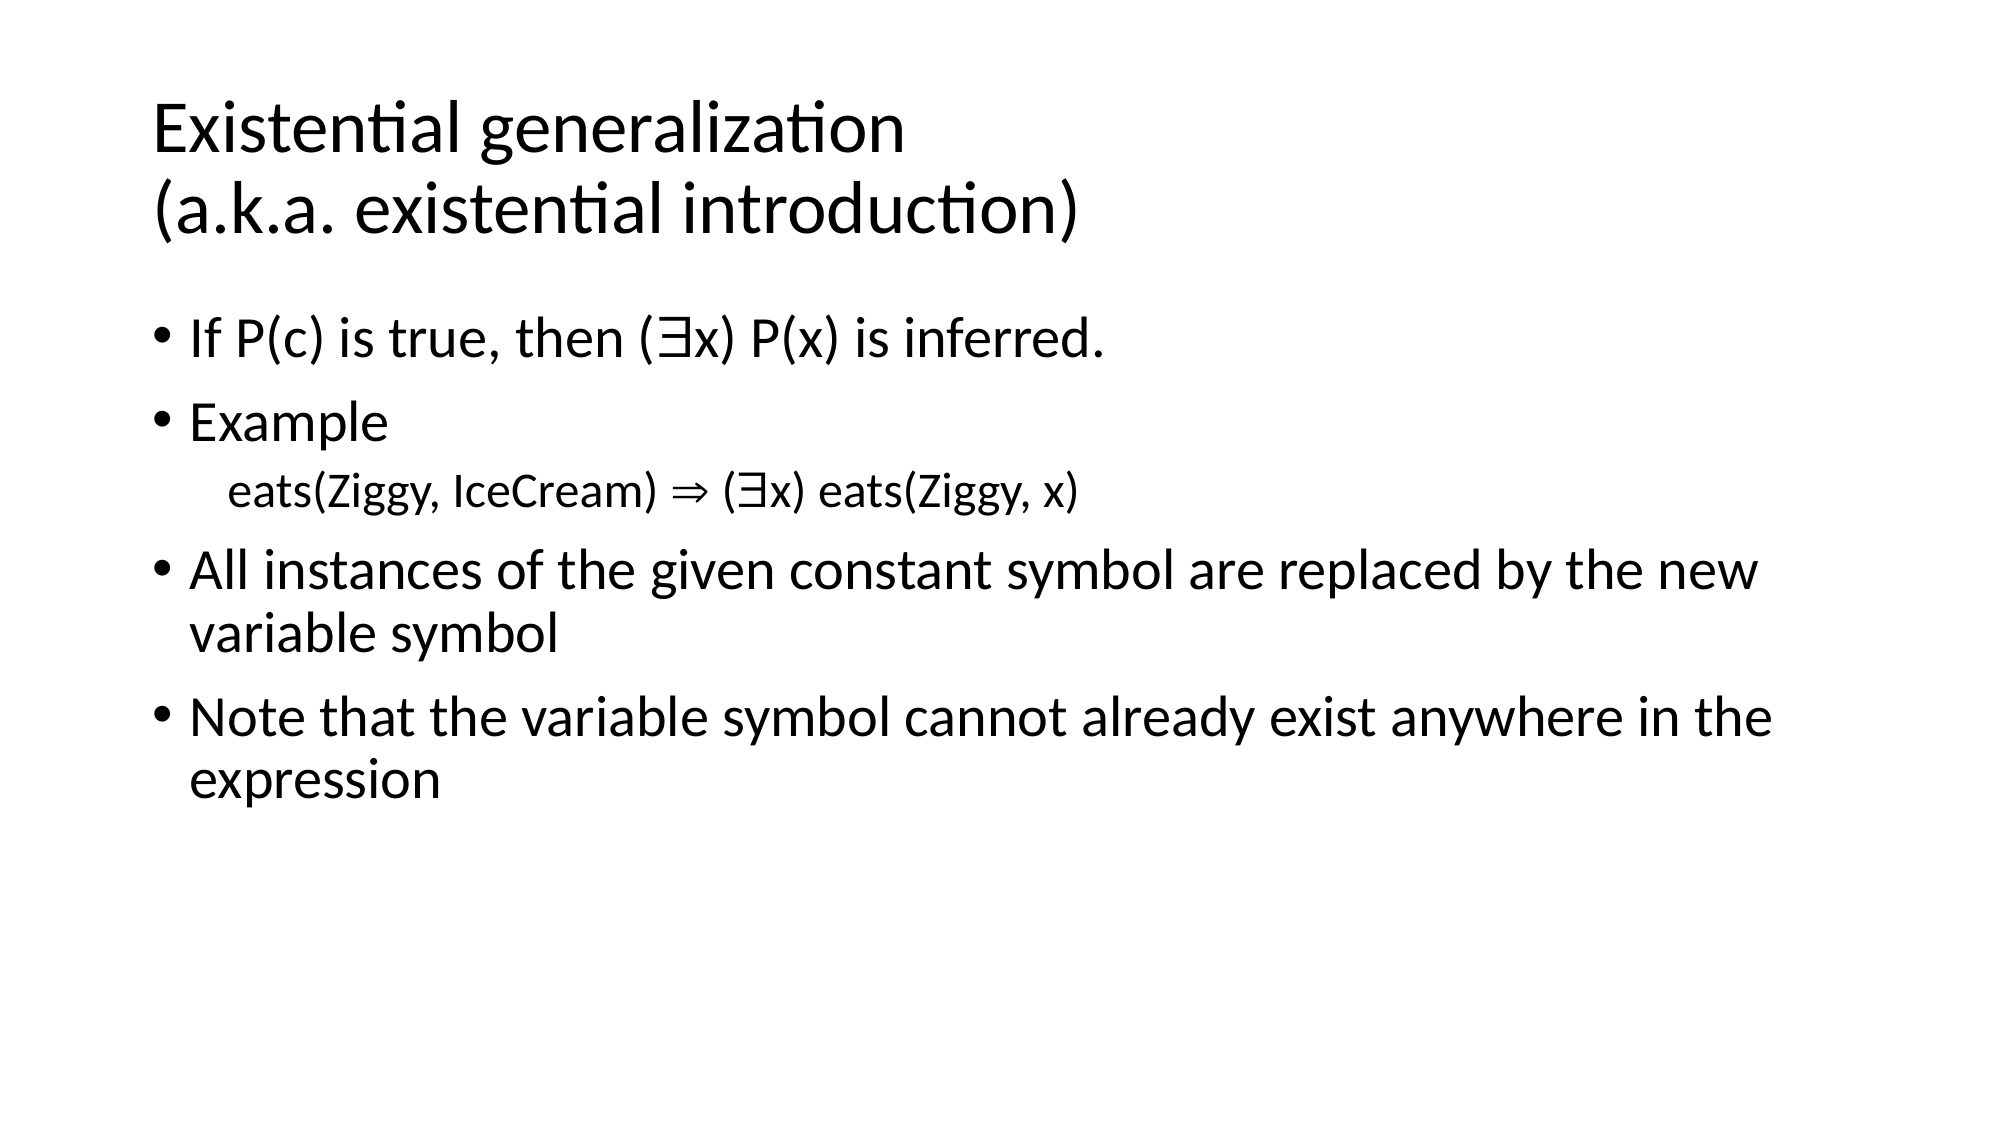

# Existential generalization (a.k.a. existential introduction)
If P(c) is true, then (∃x) P(x) is inferred.
Example
eats(Ziggy, IceCream) ⇒ (∃x) eats(Ziggy, x)
All instances of the given constant symbol are replaced by the new variable symbol
Note that the variable symbol cannot already exist anywhere in the expression